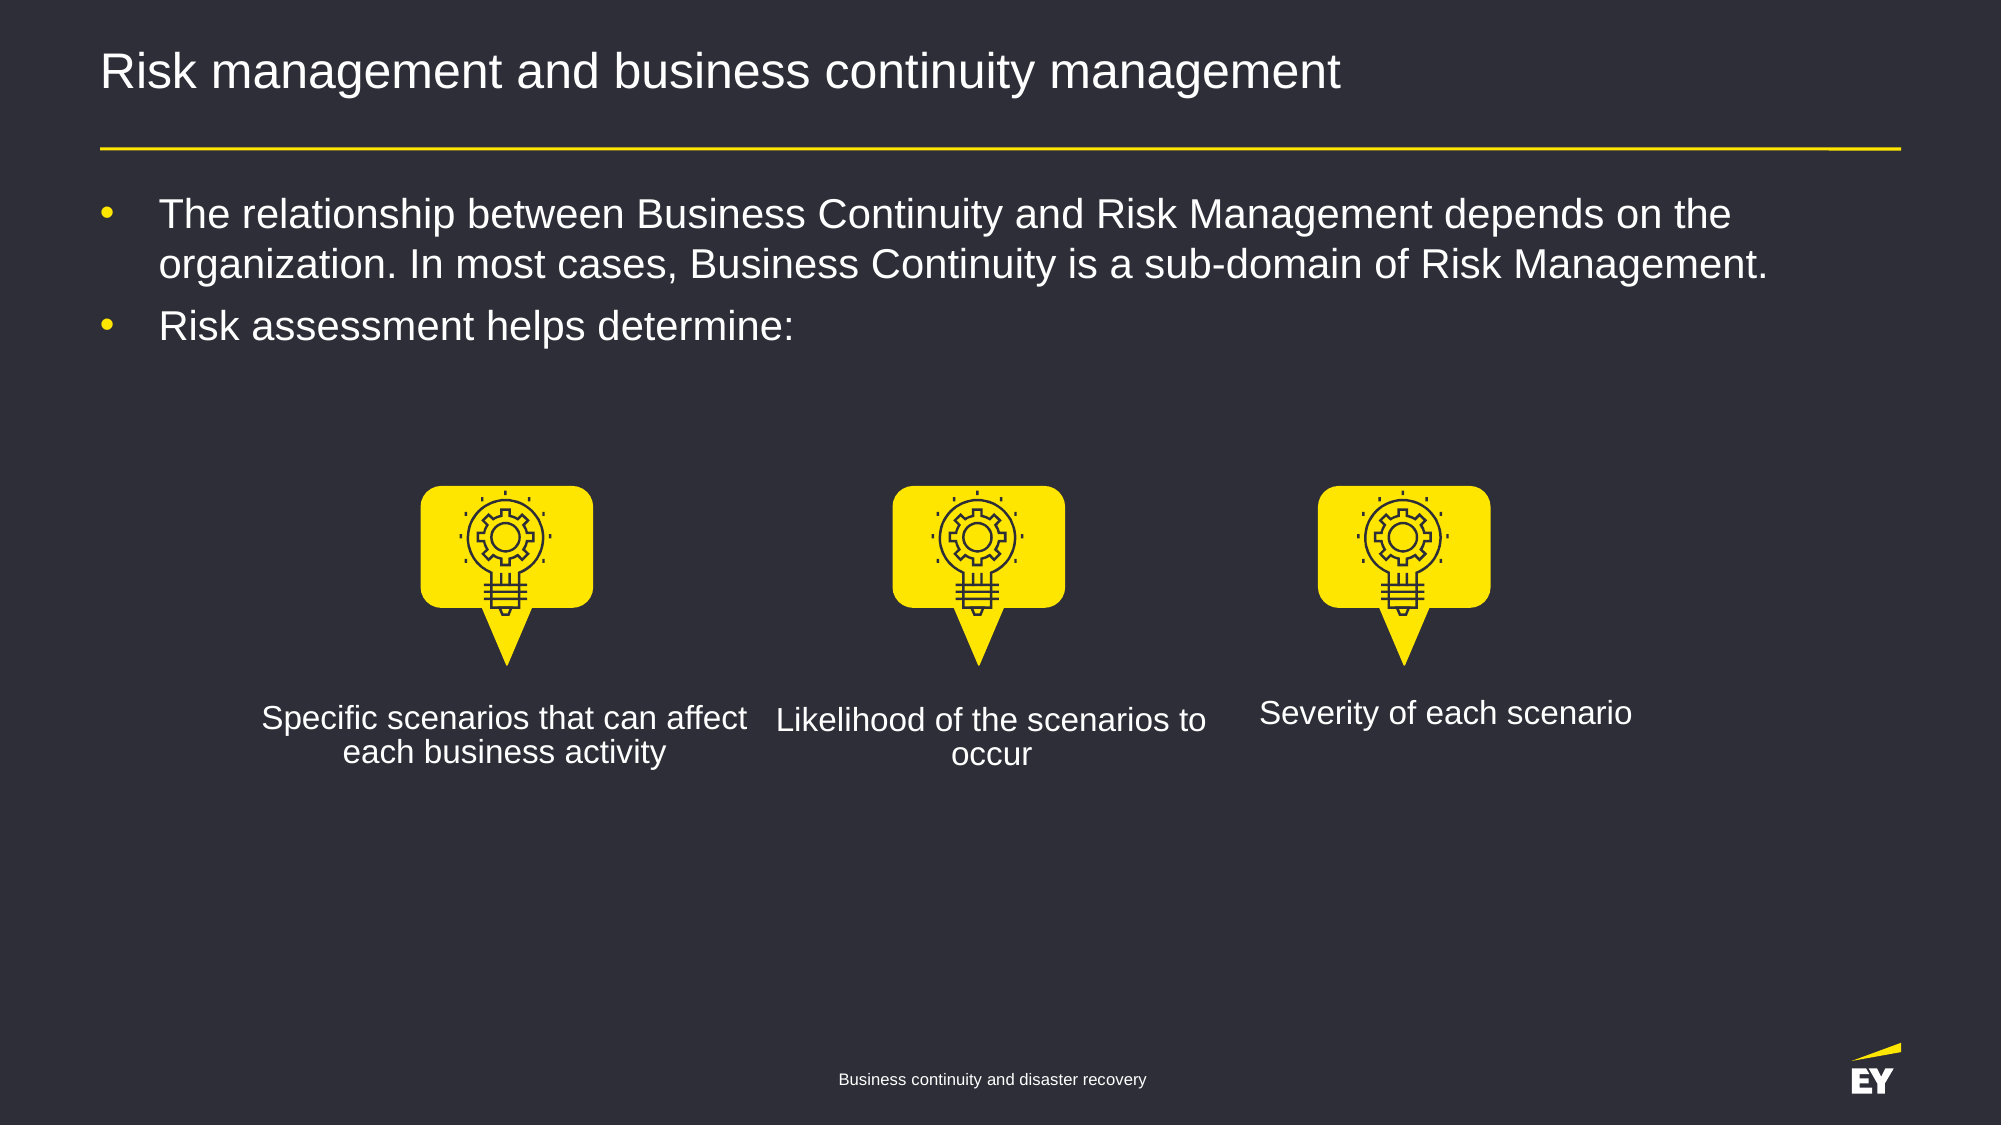

# Risk management and business continuity management
The relationship between Business Continuity and Risk Management depends on the organization. In most cases, Business Continuity is a sub-domain of Risk Management.
Risk assessment helps determine:

Severity of each scenario
Specific scenarios that can affect each business activity
Likelihood of the scenarios to occur